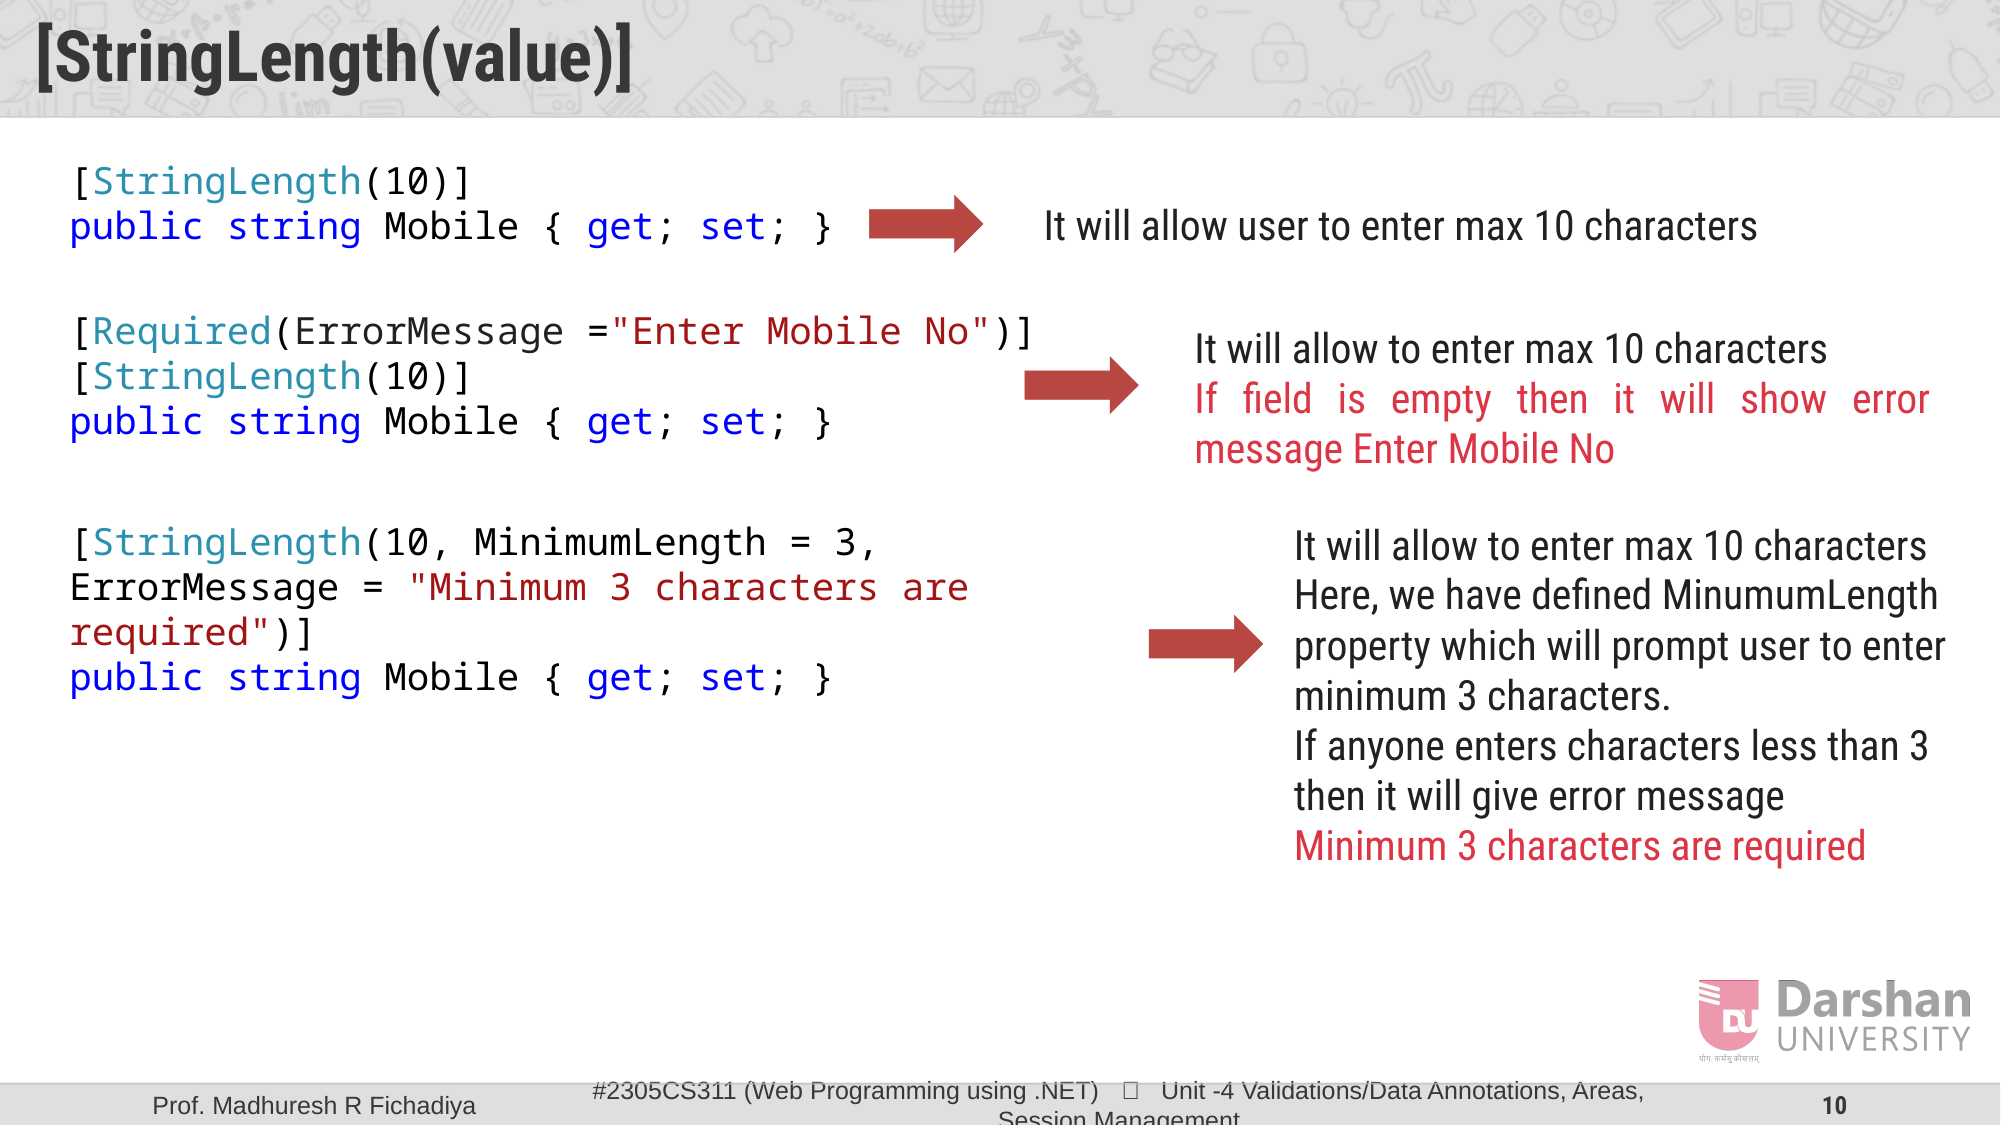

# [StringLength(value)]
[StringLength(10)]
public string Mobile { get; set; }
It will allow user to enter max 10 characters

[Required(ErrorMessage ="Enter Mobile No")]
[StringLength(10)]
public string Mobile { get; set; }
It will allow to enter max 10 characters
If field is empty then it will show error message Enter Mobile No

[StringLength(10, MinimumLength = 3,
ErrorMessage = "Minimum 3 characters are required")]
public string Mobile { get; set; }
It will allow to enter max 10 characters
Here, we have defined MinumumLength
property which will prompt user to enter
minimum 3 characters.
If anyone enters characters less than 3
then it will give error message
Minimum 3 characters are required